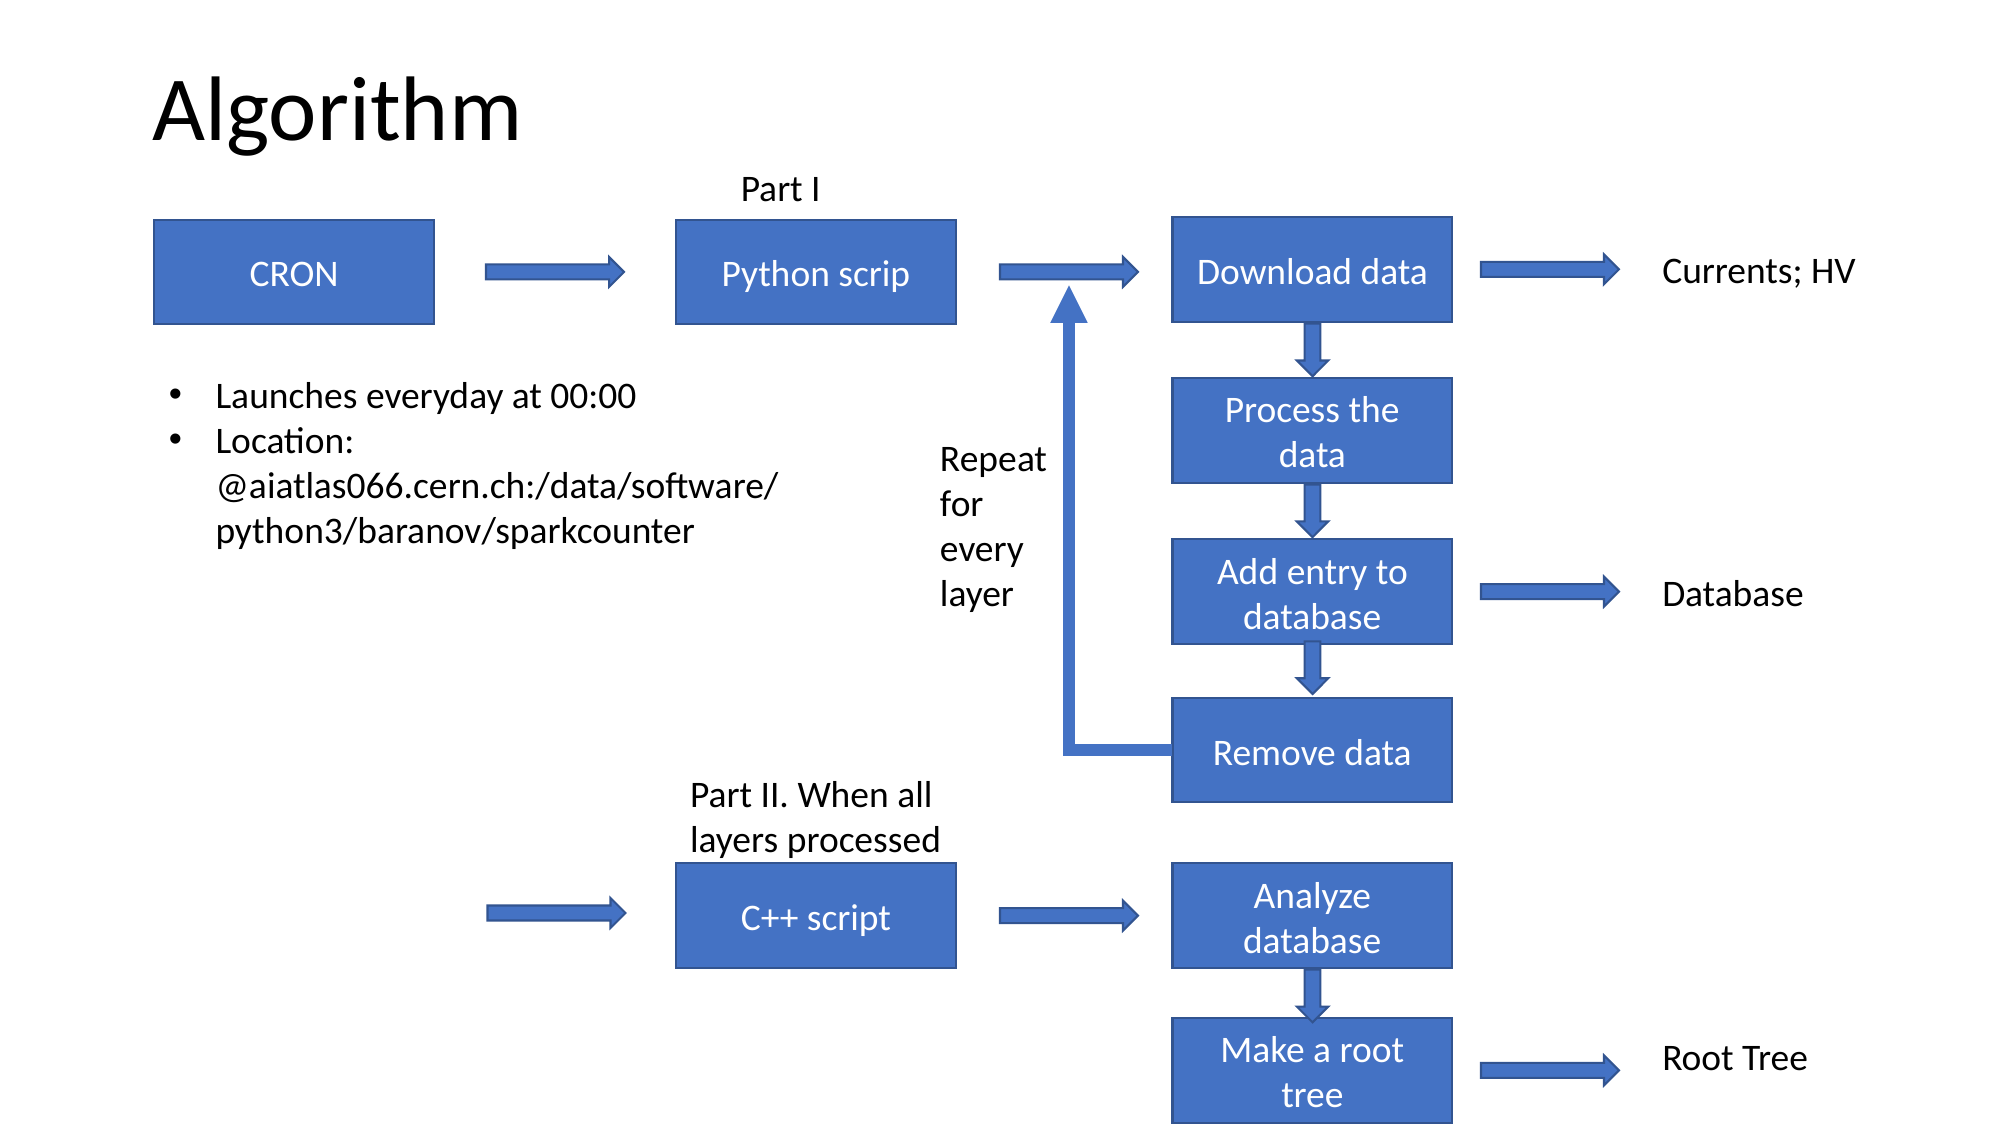

# Algorithm
Part I
Download data
CRON
Python scrip
Currents; HV

Launches everyday at 00:00
Location: @aiatlas066.cern.ch:/data/software/python3/baranov/sparkcounter
Process the data
Repeat for every layer

Add entry to database
Database

Remove data
Part II. When all layers processed
C++ script
Analyze database

Make a root tree
Root Tree